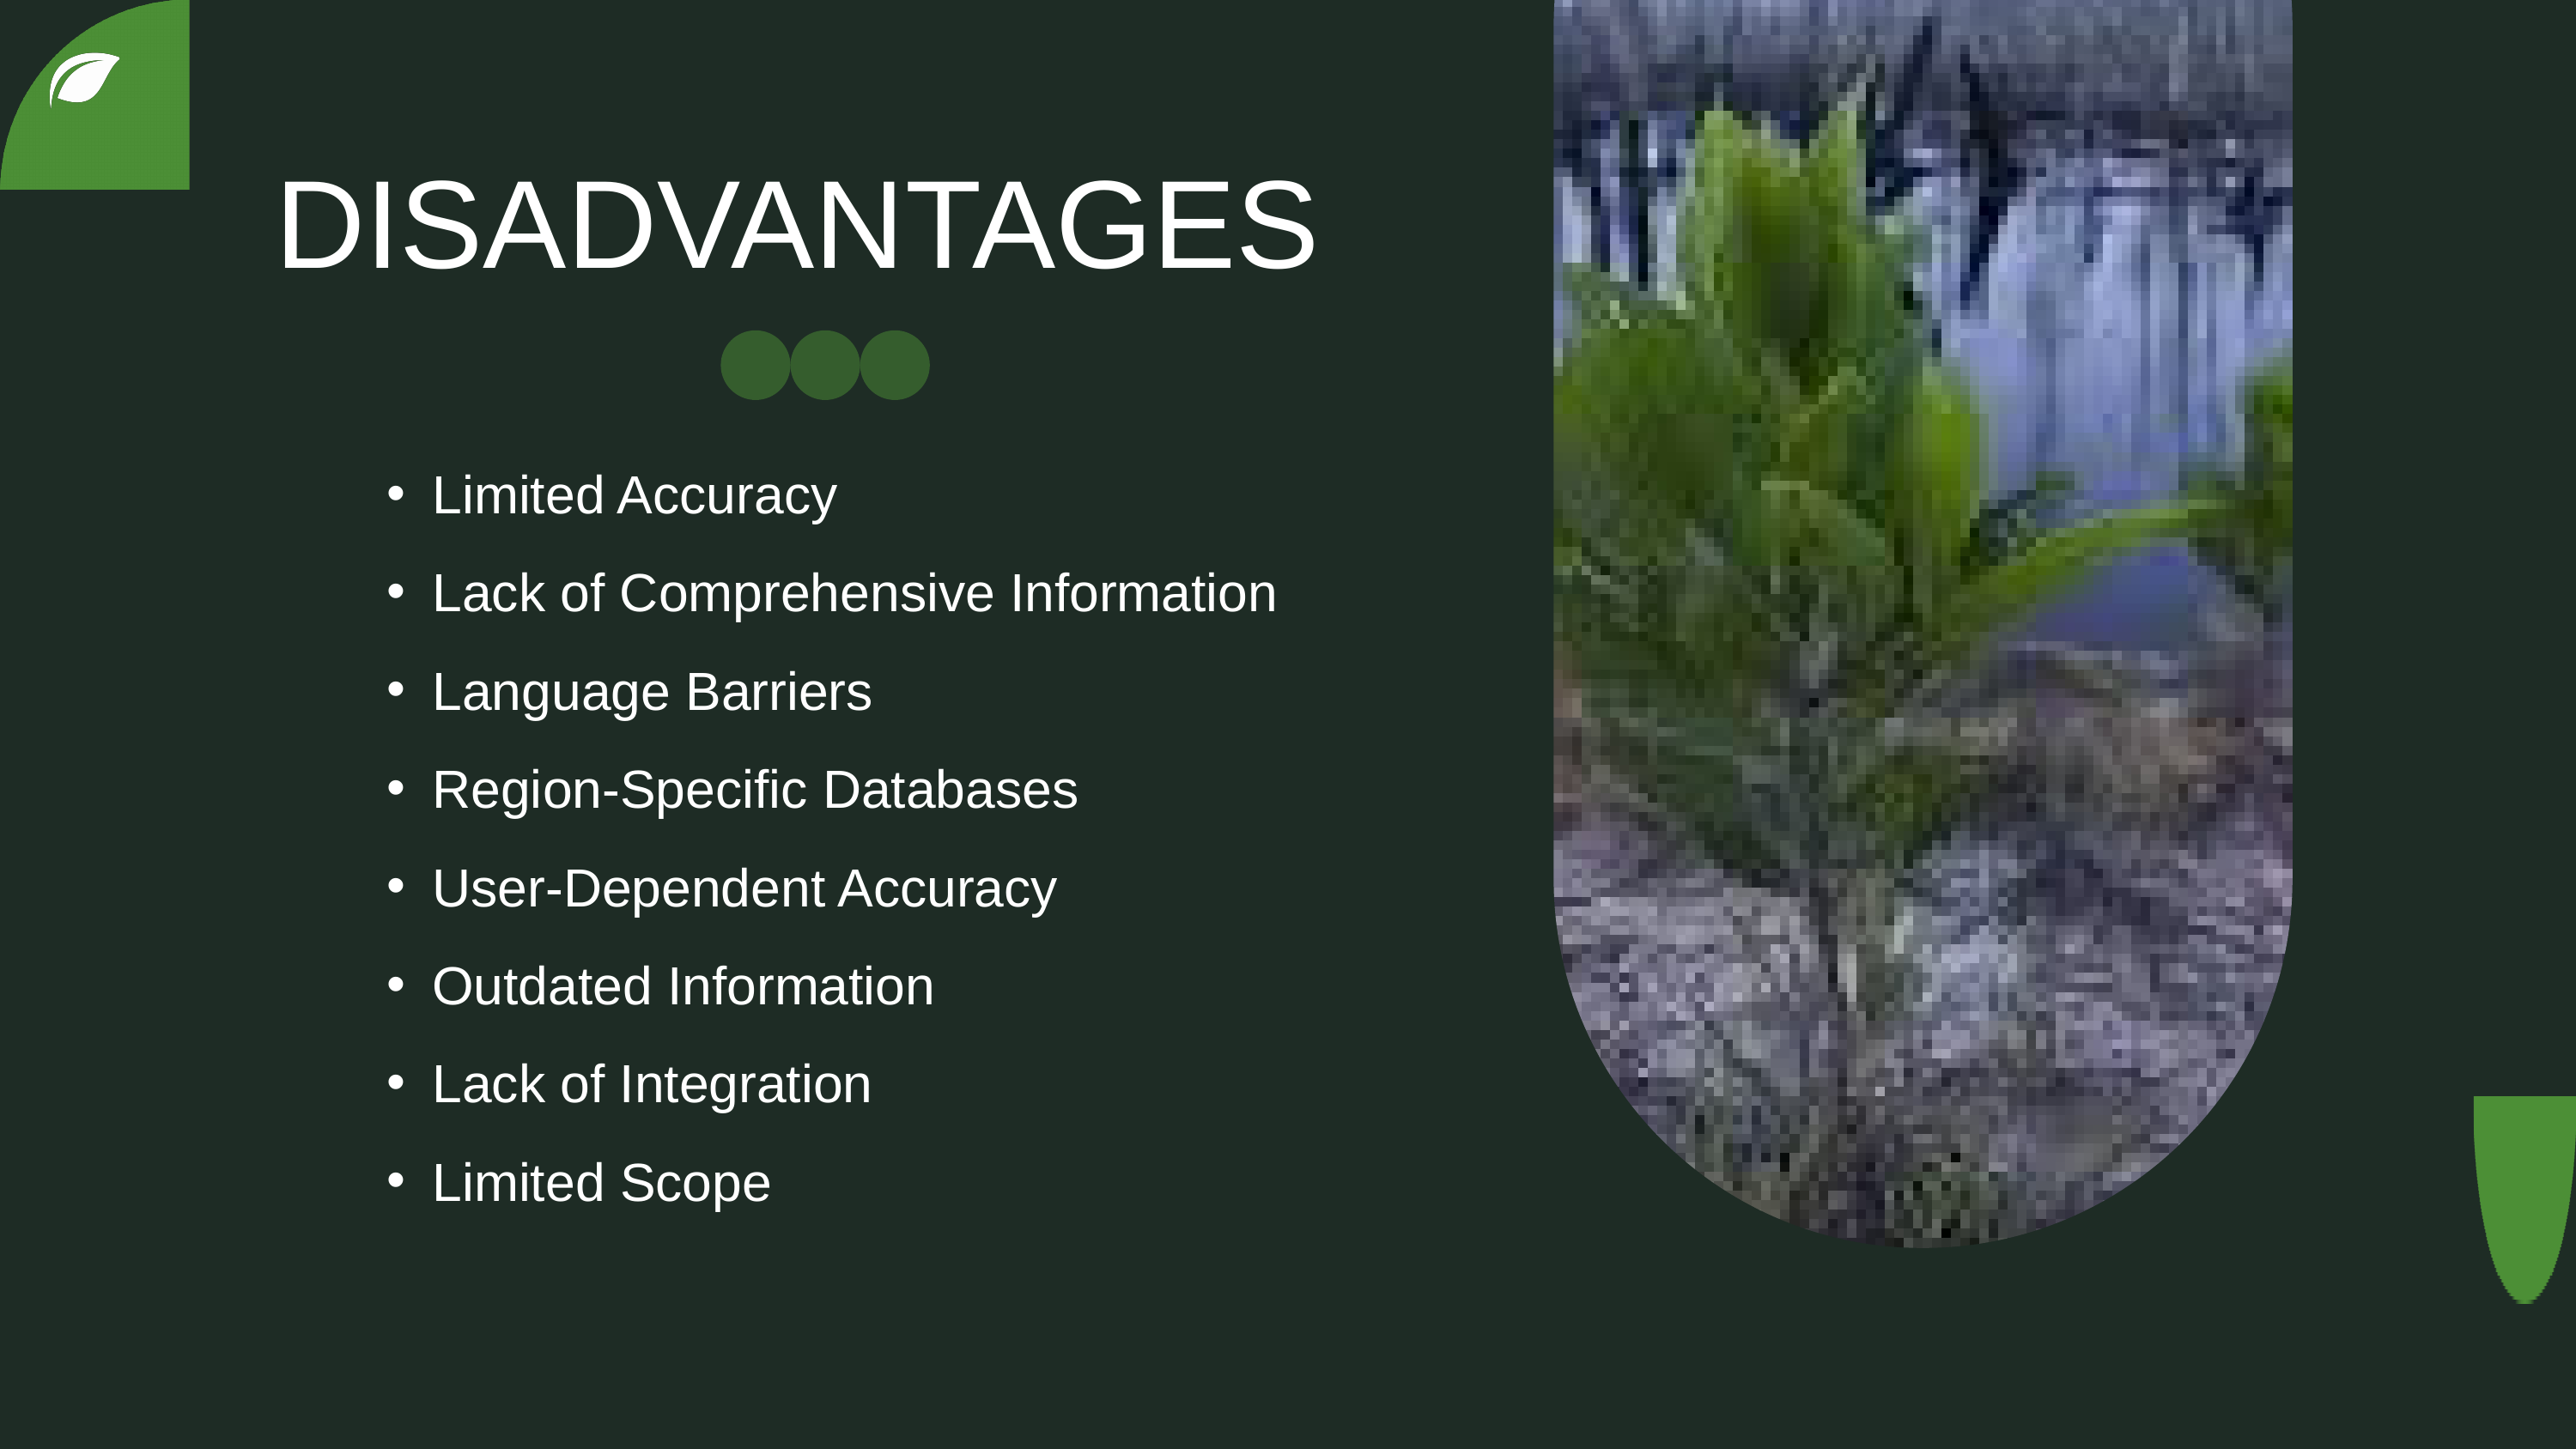

DISADVANTAGES

Limited Accuracy
Lack of Comprehensive Information
Language Barriers
Region-Specific Databases
User-Dependent Accuracy
Outdated Information
Lack of Integration
Limited Scope